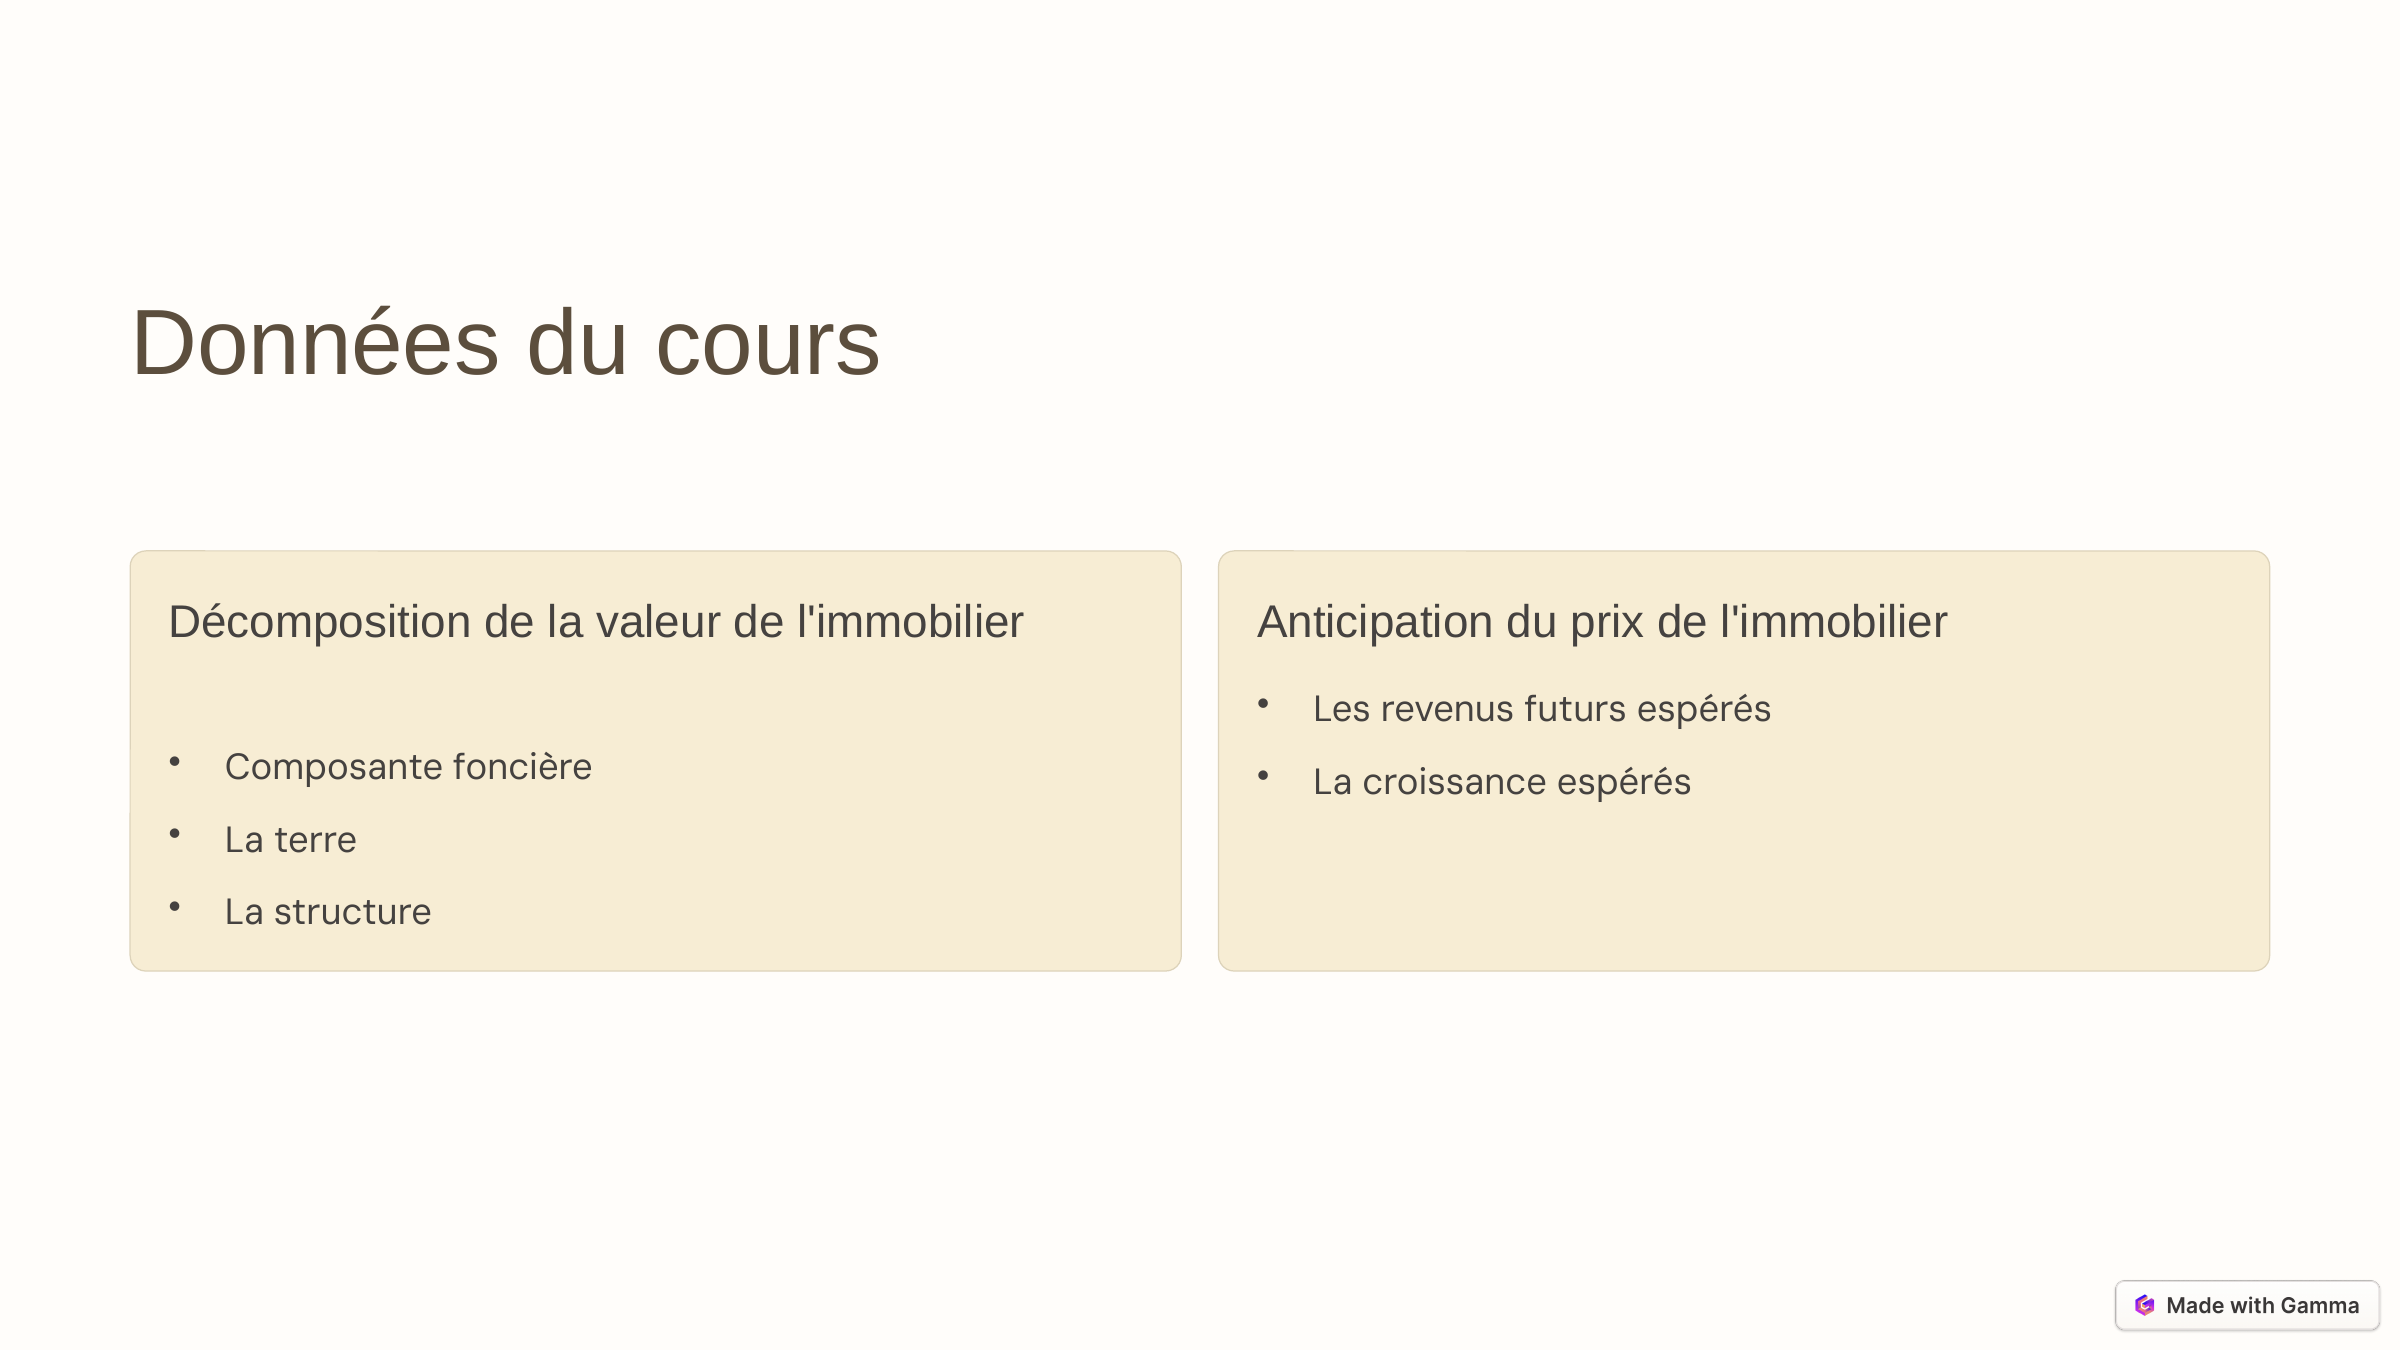

Données du cours

Décomposition de la valeur de l'immobilier
Anticipation du prix de l'immobilier
Les revenus futurs espérés
Composante foncière
La croissance espérés
La terre
La structure